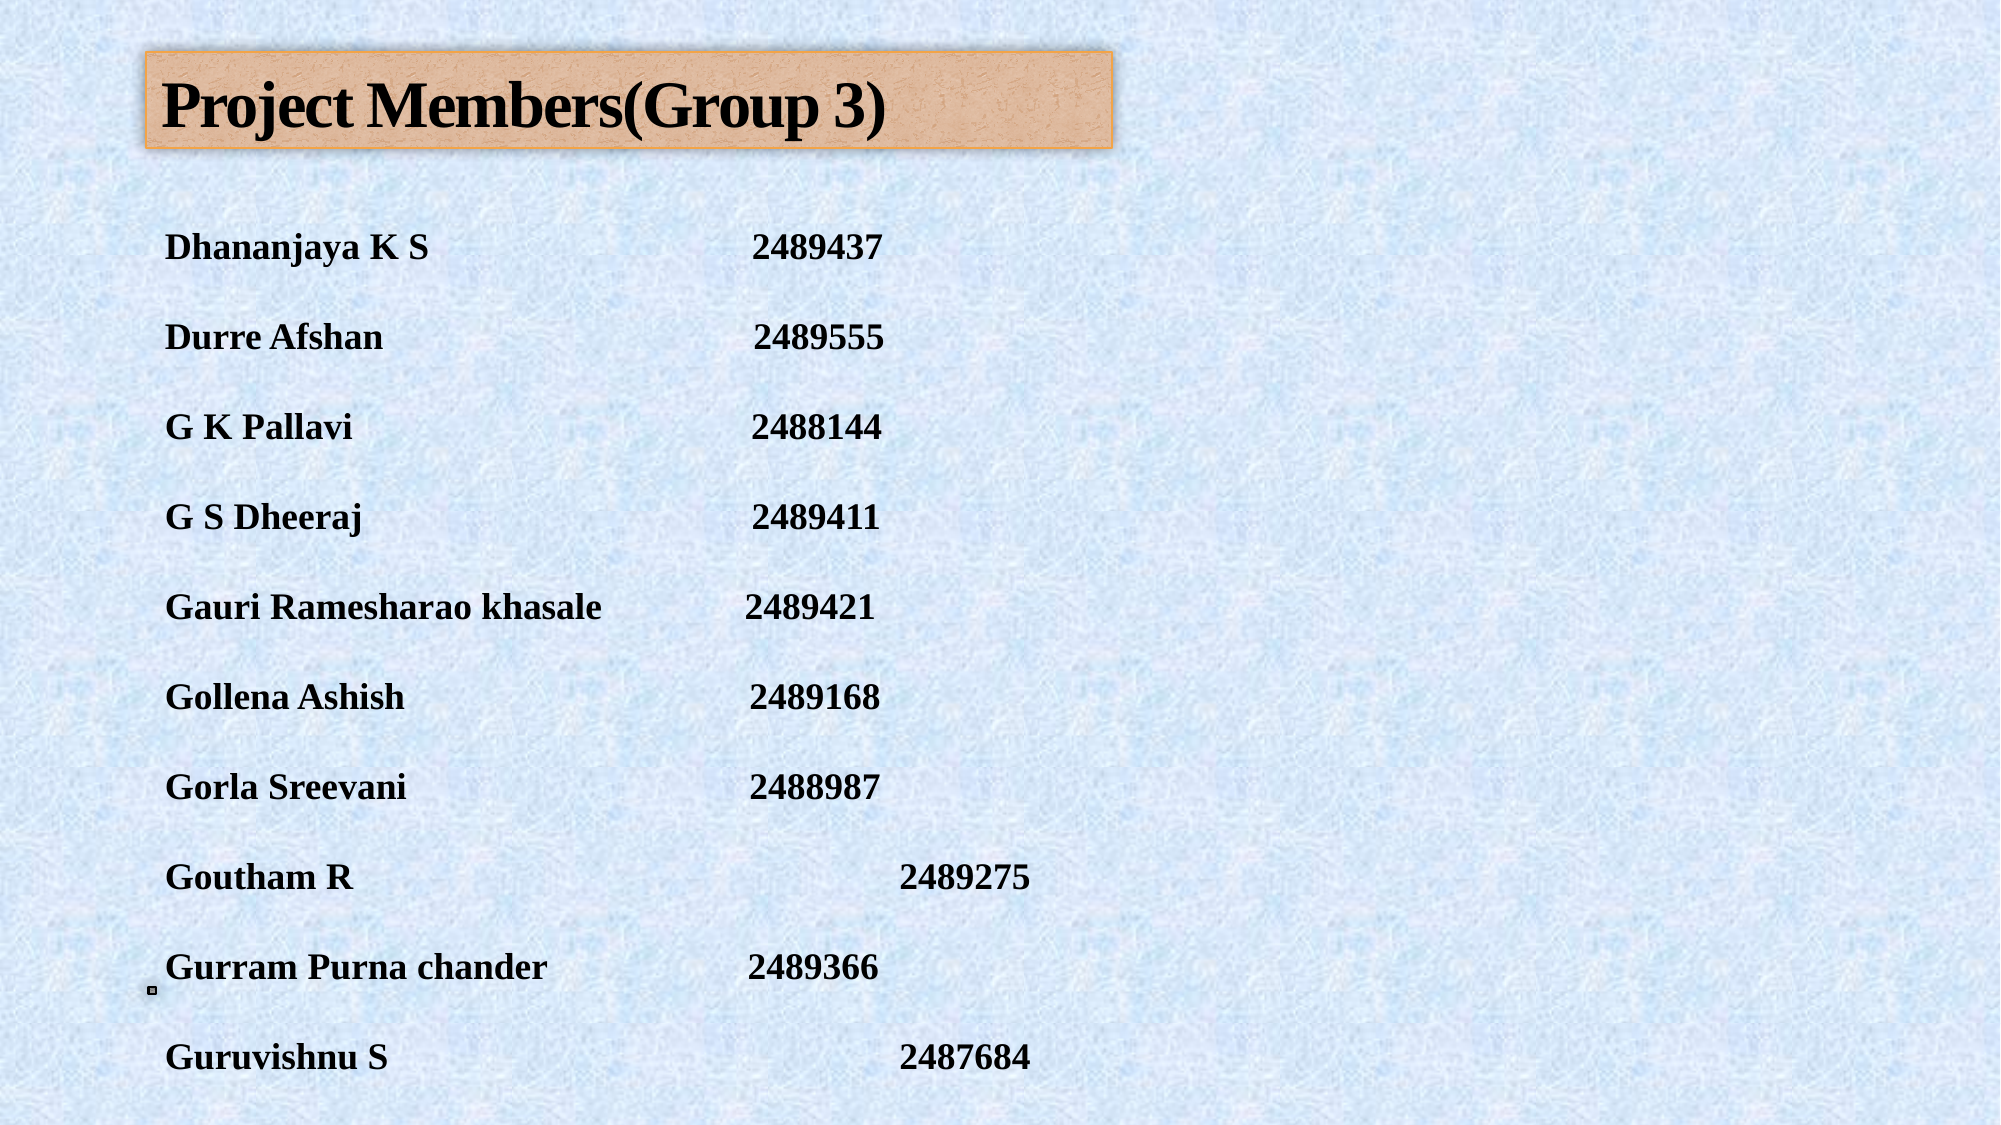

# Project Members(Group 3)
Dhananjaya K S                                  2489437

Durre Afshan                                       2489555

G K Pallavi                                          2488144

G S Dheeraj                                         2489411

Gauri Ramesharao khasale               2489421

Gollena Ashish    	                              2489168

Gorla Sreevani	                              2488987

Goutham R 		                              2489275

Gurram Purna chander	              2489366

Guruvishnu S		                              2487684